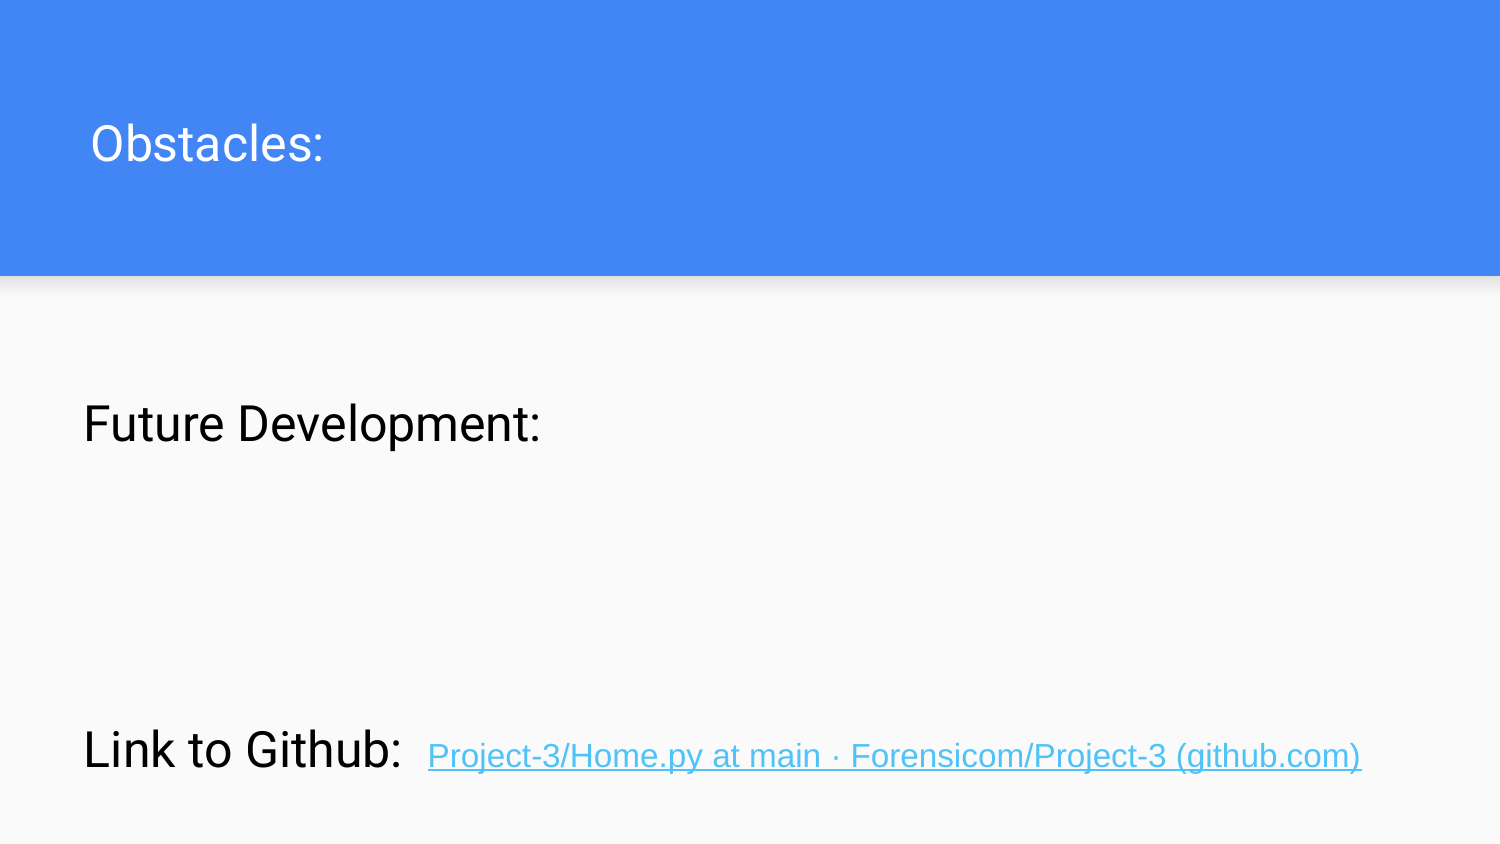

# Obstacles:
Future Development:
Link to Github:  Project-3/Home.py at main · Forensicom/Project-3 (github.com)